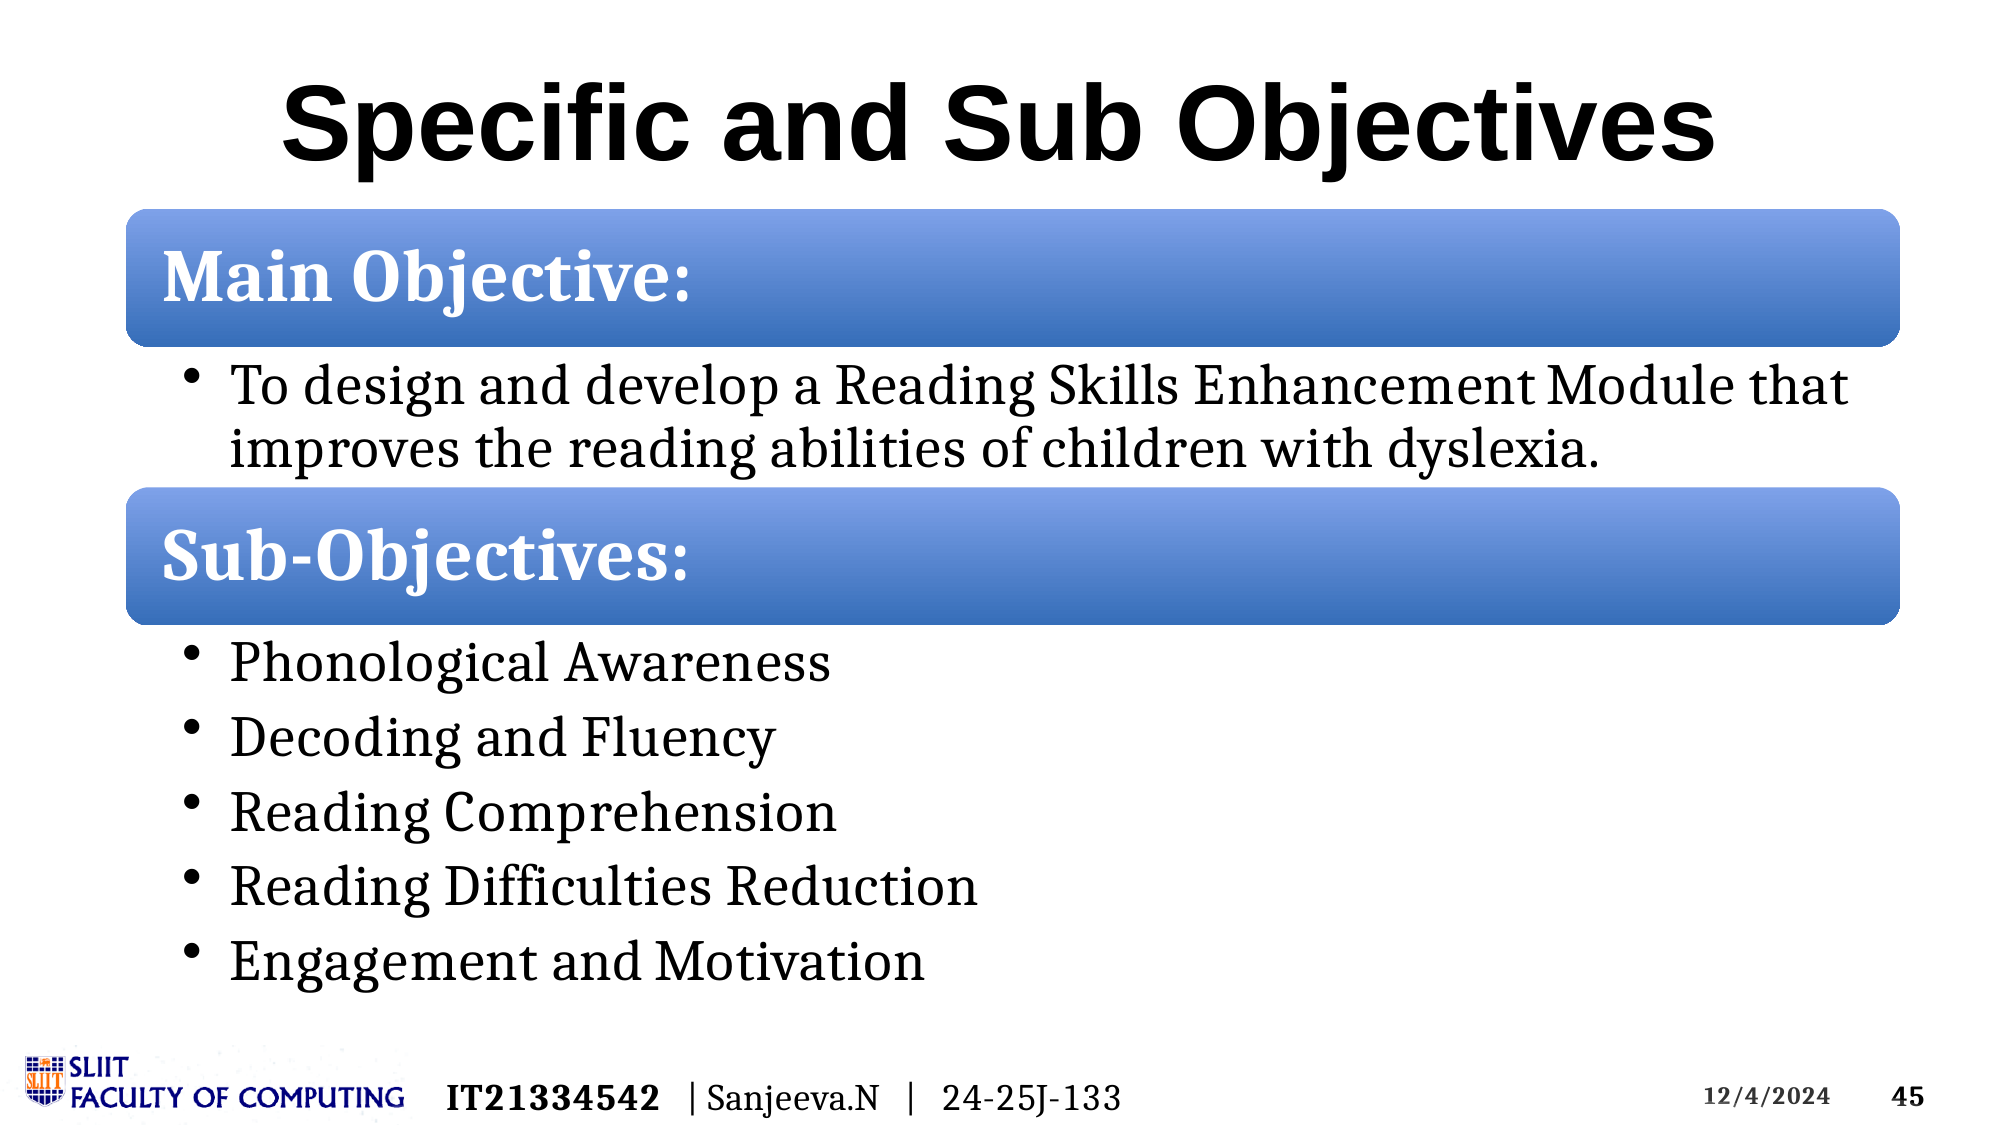

# Specific and Sub Objectives
Main Objective:
To design and develop a Reading Skills Enhancement Module that improves the reading abilities of children with dyslexia.
Sub-Objectives:
Phonological Awareness
Decoding and Fluency
Reading Comprehension
Reading Difficulties Reduction
Engagement and Motivation
IT21334542   | Sanjeeva.N   |   24-25J-133